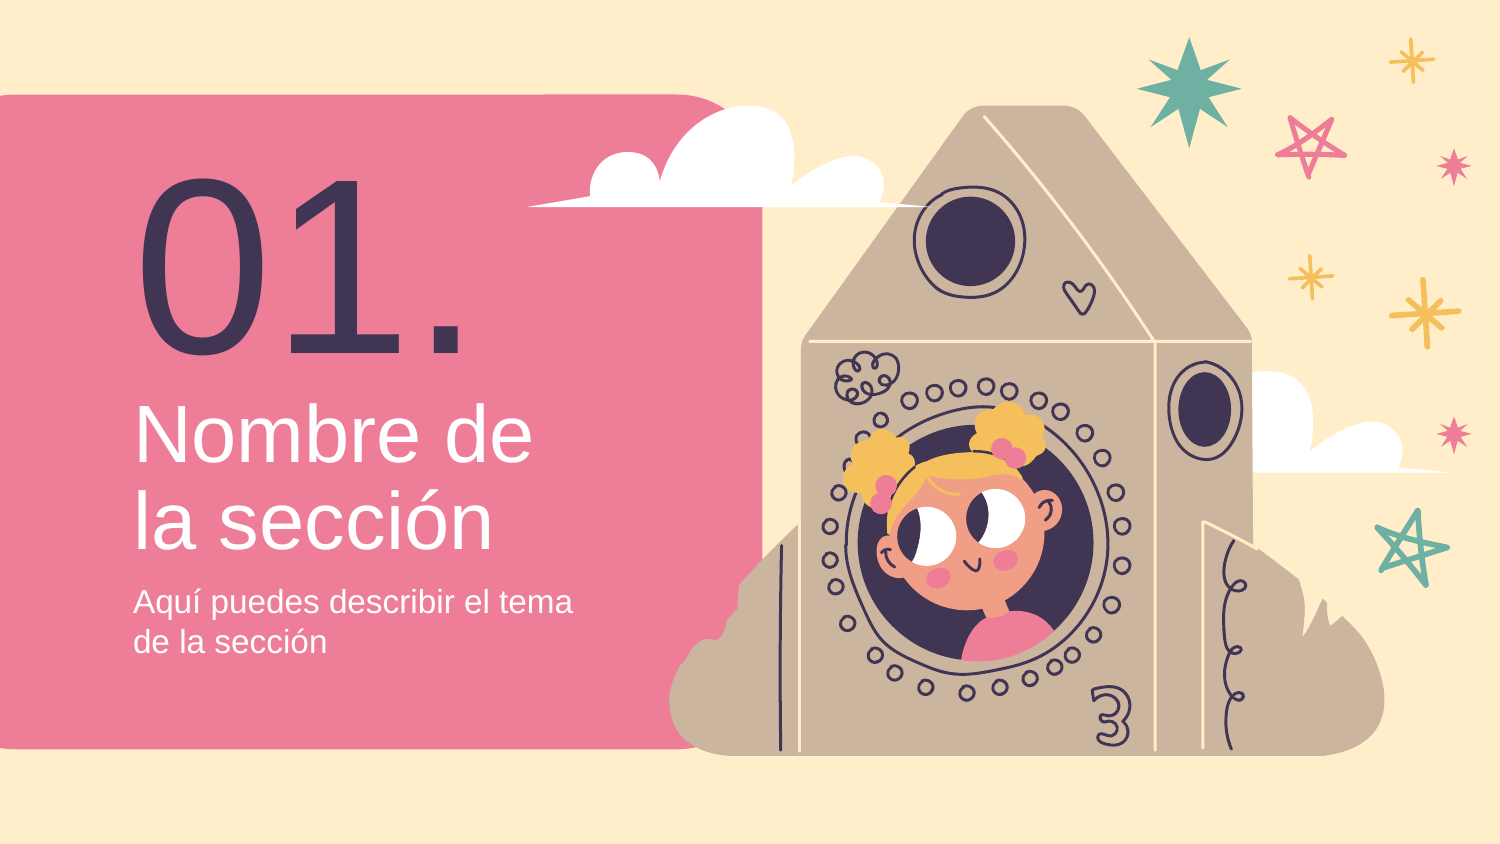

01.
# Nombre de la sección
Aquí puedes describir el tema de la sección